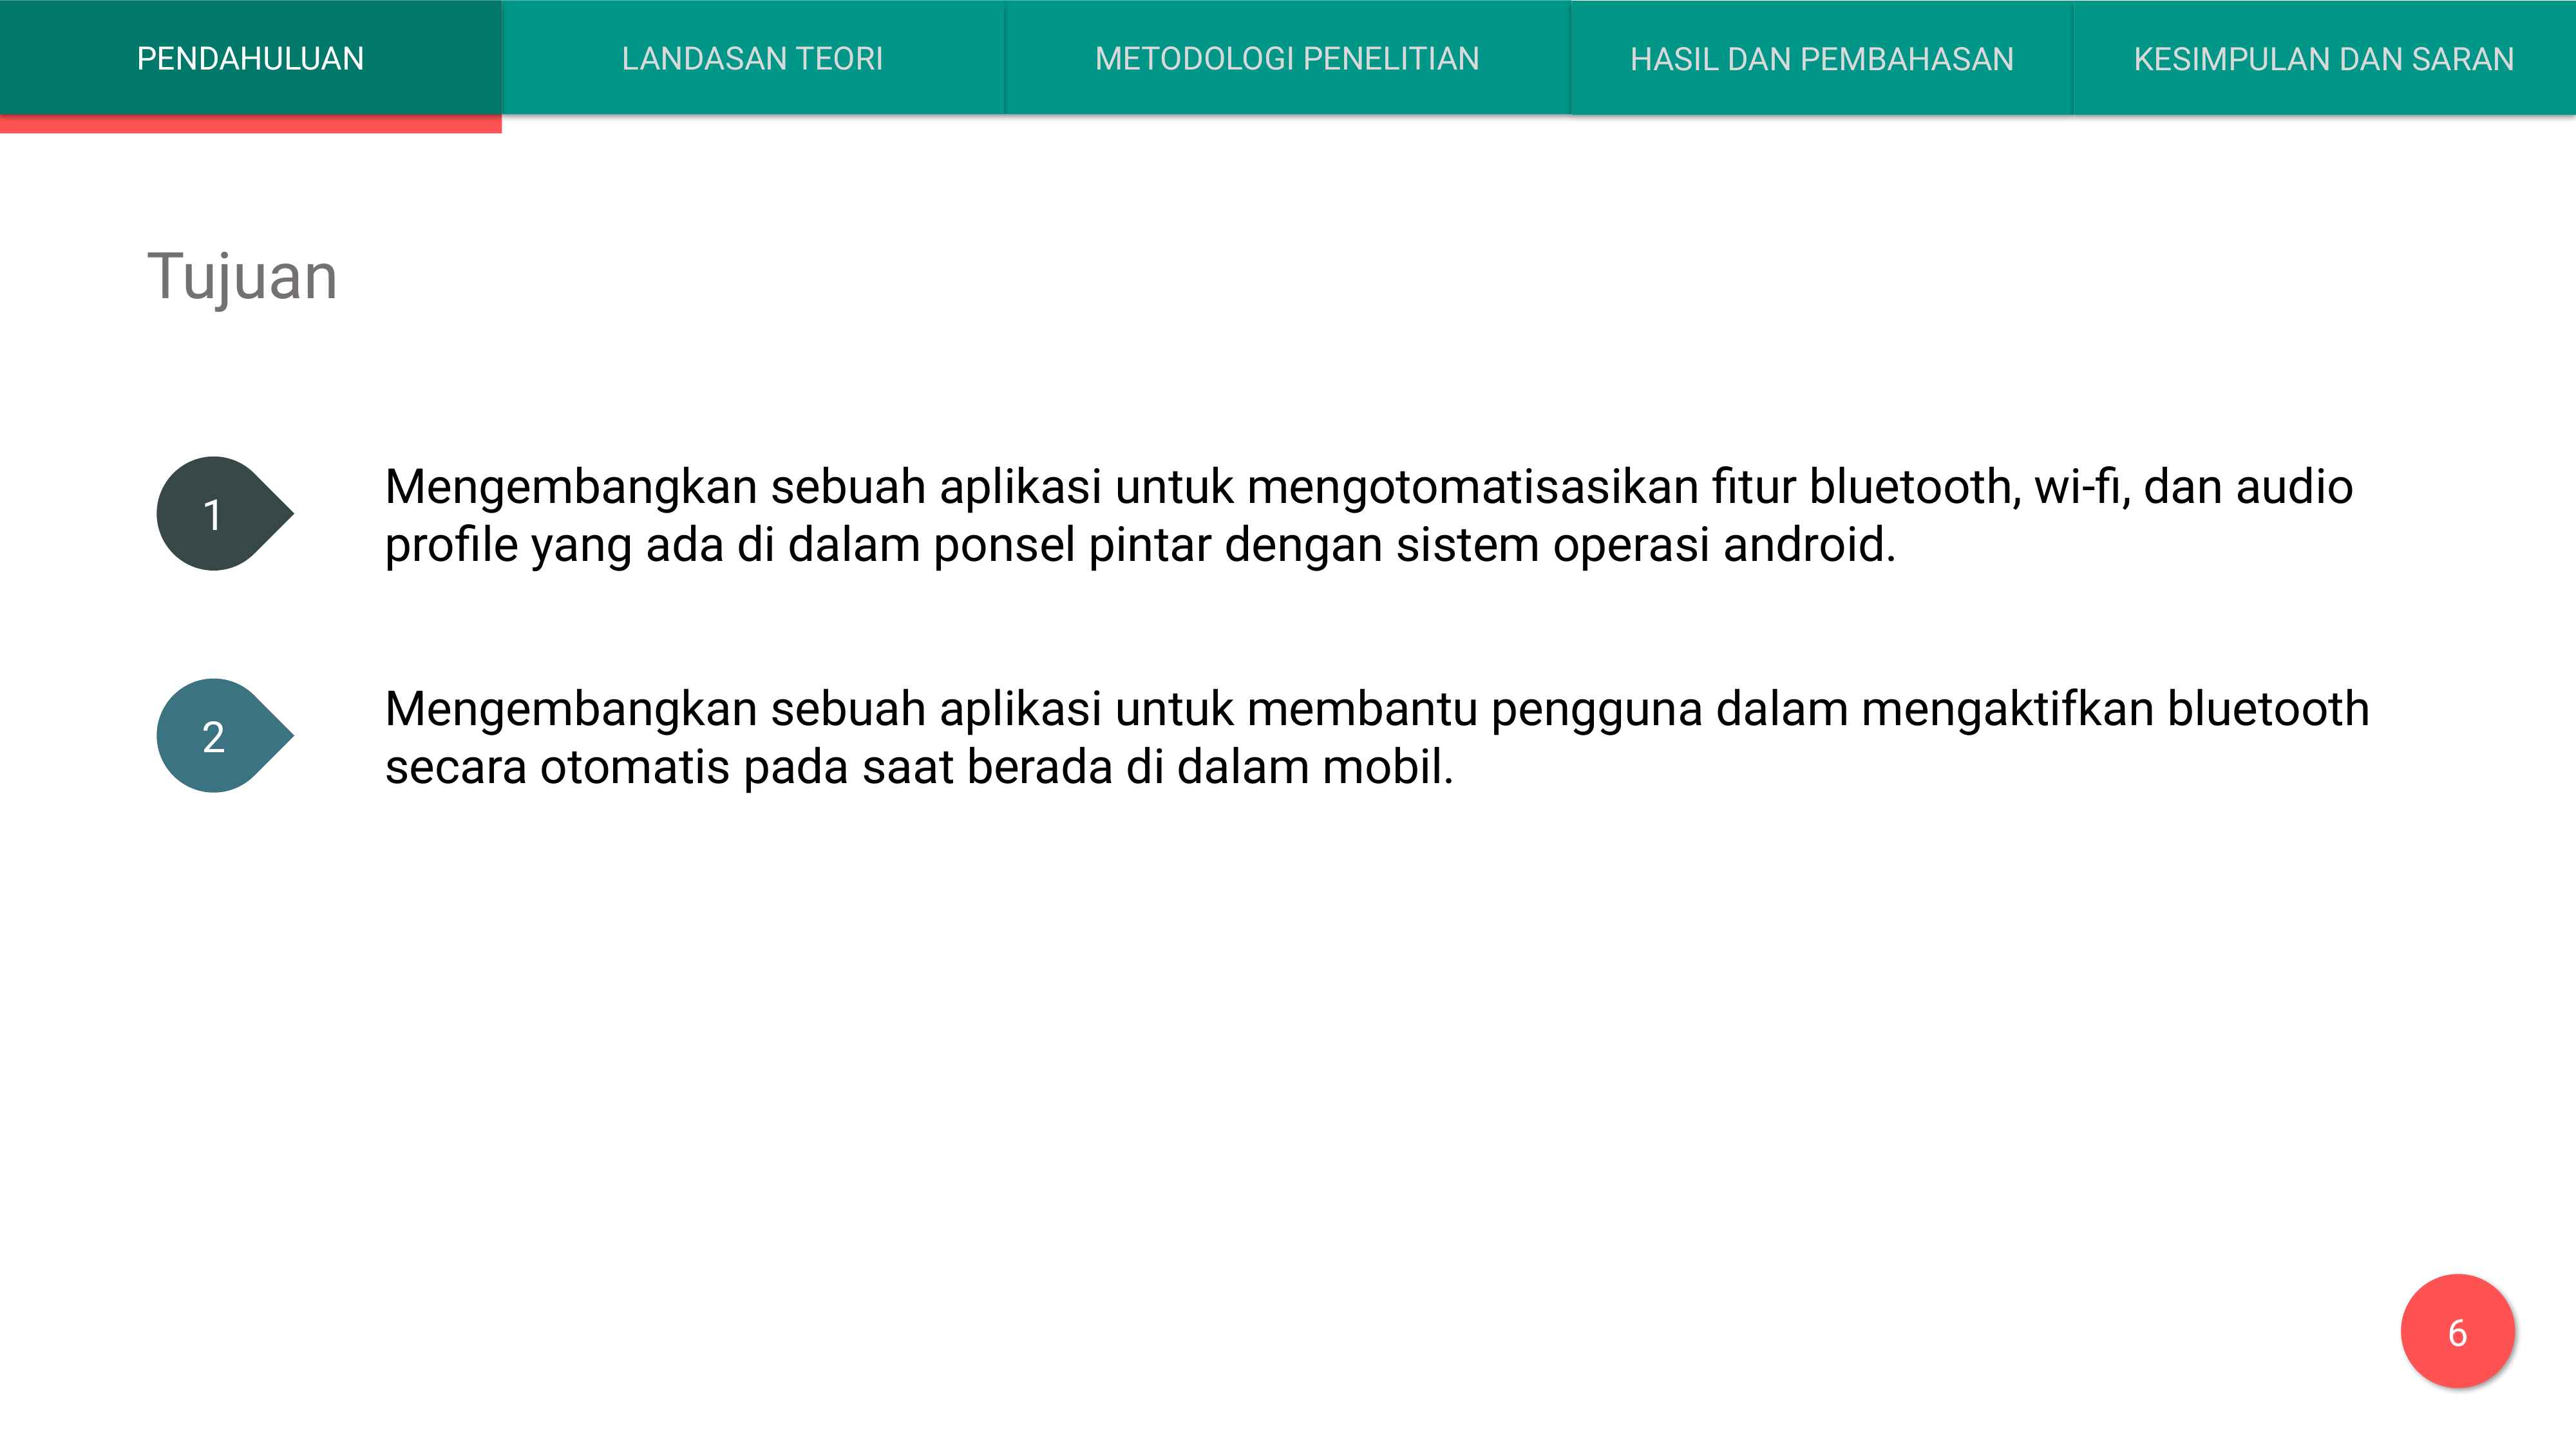

PENDAHULUAN
LANDASAN TEORI
METODOLOGI PENELITIAN

HASIL DAN PEMBAHASAN
KESIMPULAN DAN SARAN
Tujuan
Mengembangkan sebuah aplikasi untuk mengotomatisasikan fitur bluetooth, wi-fi, dan audio profile yang ada di dalam ponsel pintar dengan sistem operasi android.
1

Mengembangkan sebuah aplikasi untuk membantu pengguna dalam mengaktifkan bluetooth secara otomatis pada saat berada di dalam mobil.
2

6